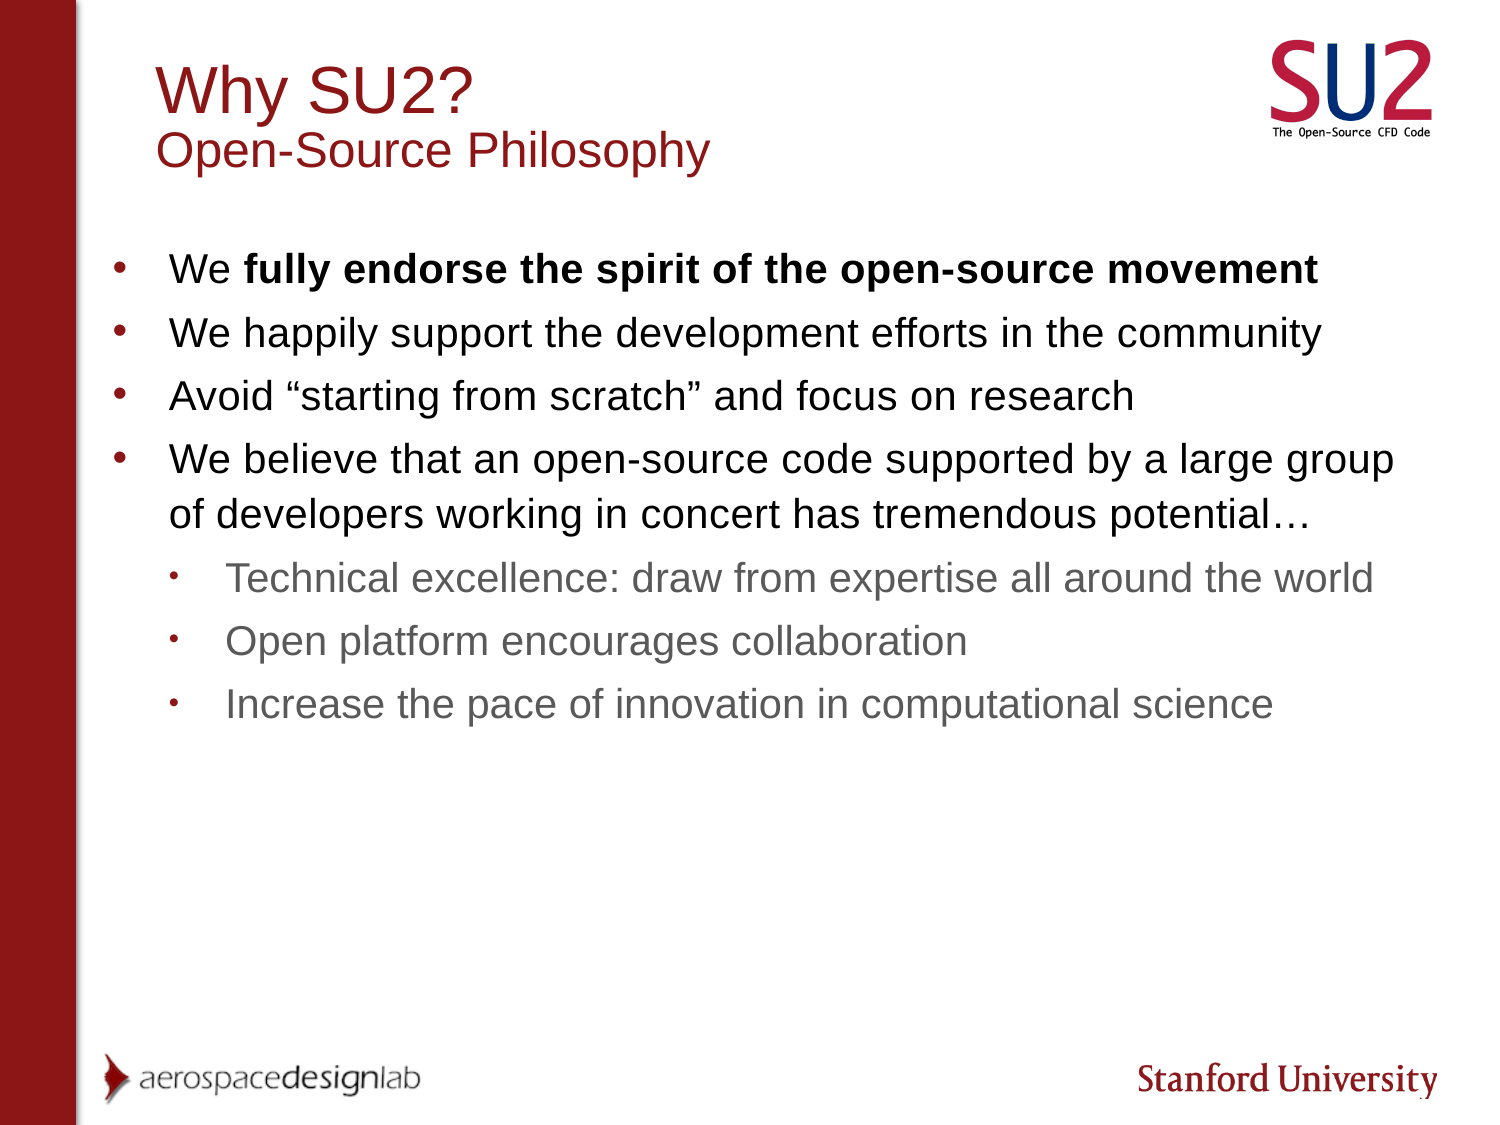

9
Why SU2?
Open-Source Philosophy
# Optimal Shape Design
We fully endorse the spirit of the open-source movement
We happily support the development efforts in the community
Avoid “starting from scratch” and focus on research
We believe that an open-source code supported by a large group of developers working in concert has tremendous potential…
Technical excellence: draw from expertise all around the world
Open platform encourages collaboration
Increase the pace of innovation in computational science